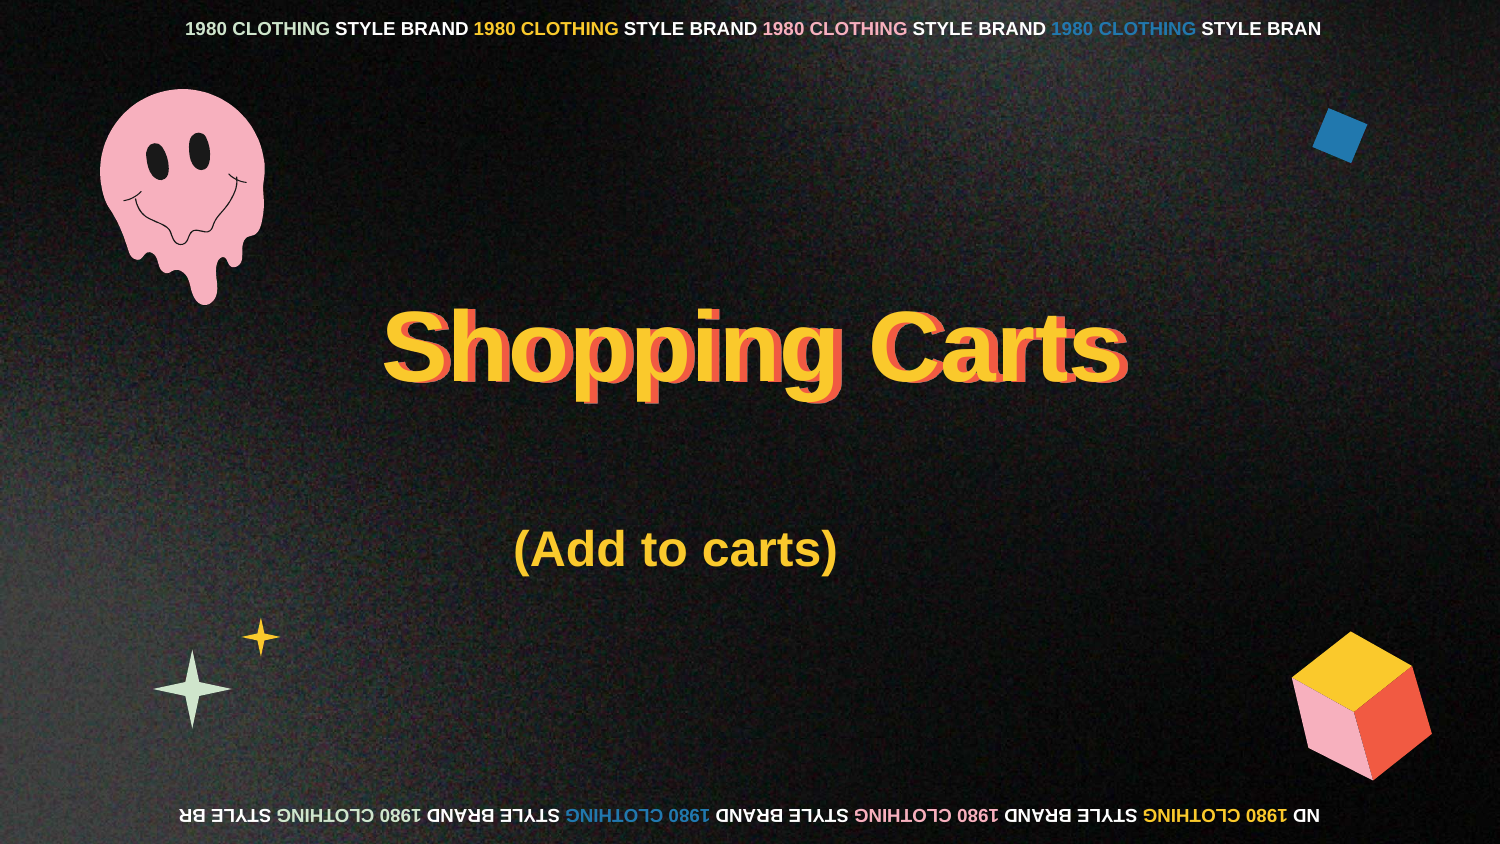

1980 CLOTHING STYLE BRAND 1980 CLOTHING STYLE BRAND 1980 CLOTHING STYLE BRAND 1980 CLOTHING STYLE BRAN

# Shopping Carts

(Add to carts)

ND 1980 CLOTHING STYLE BRAND 1980 CLOTHING STYLE BRAND 1980 CLOTHING STYLE BRAND 1980 CLOTHING STYLE BR